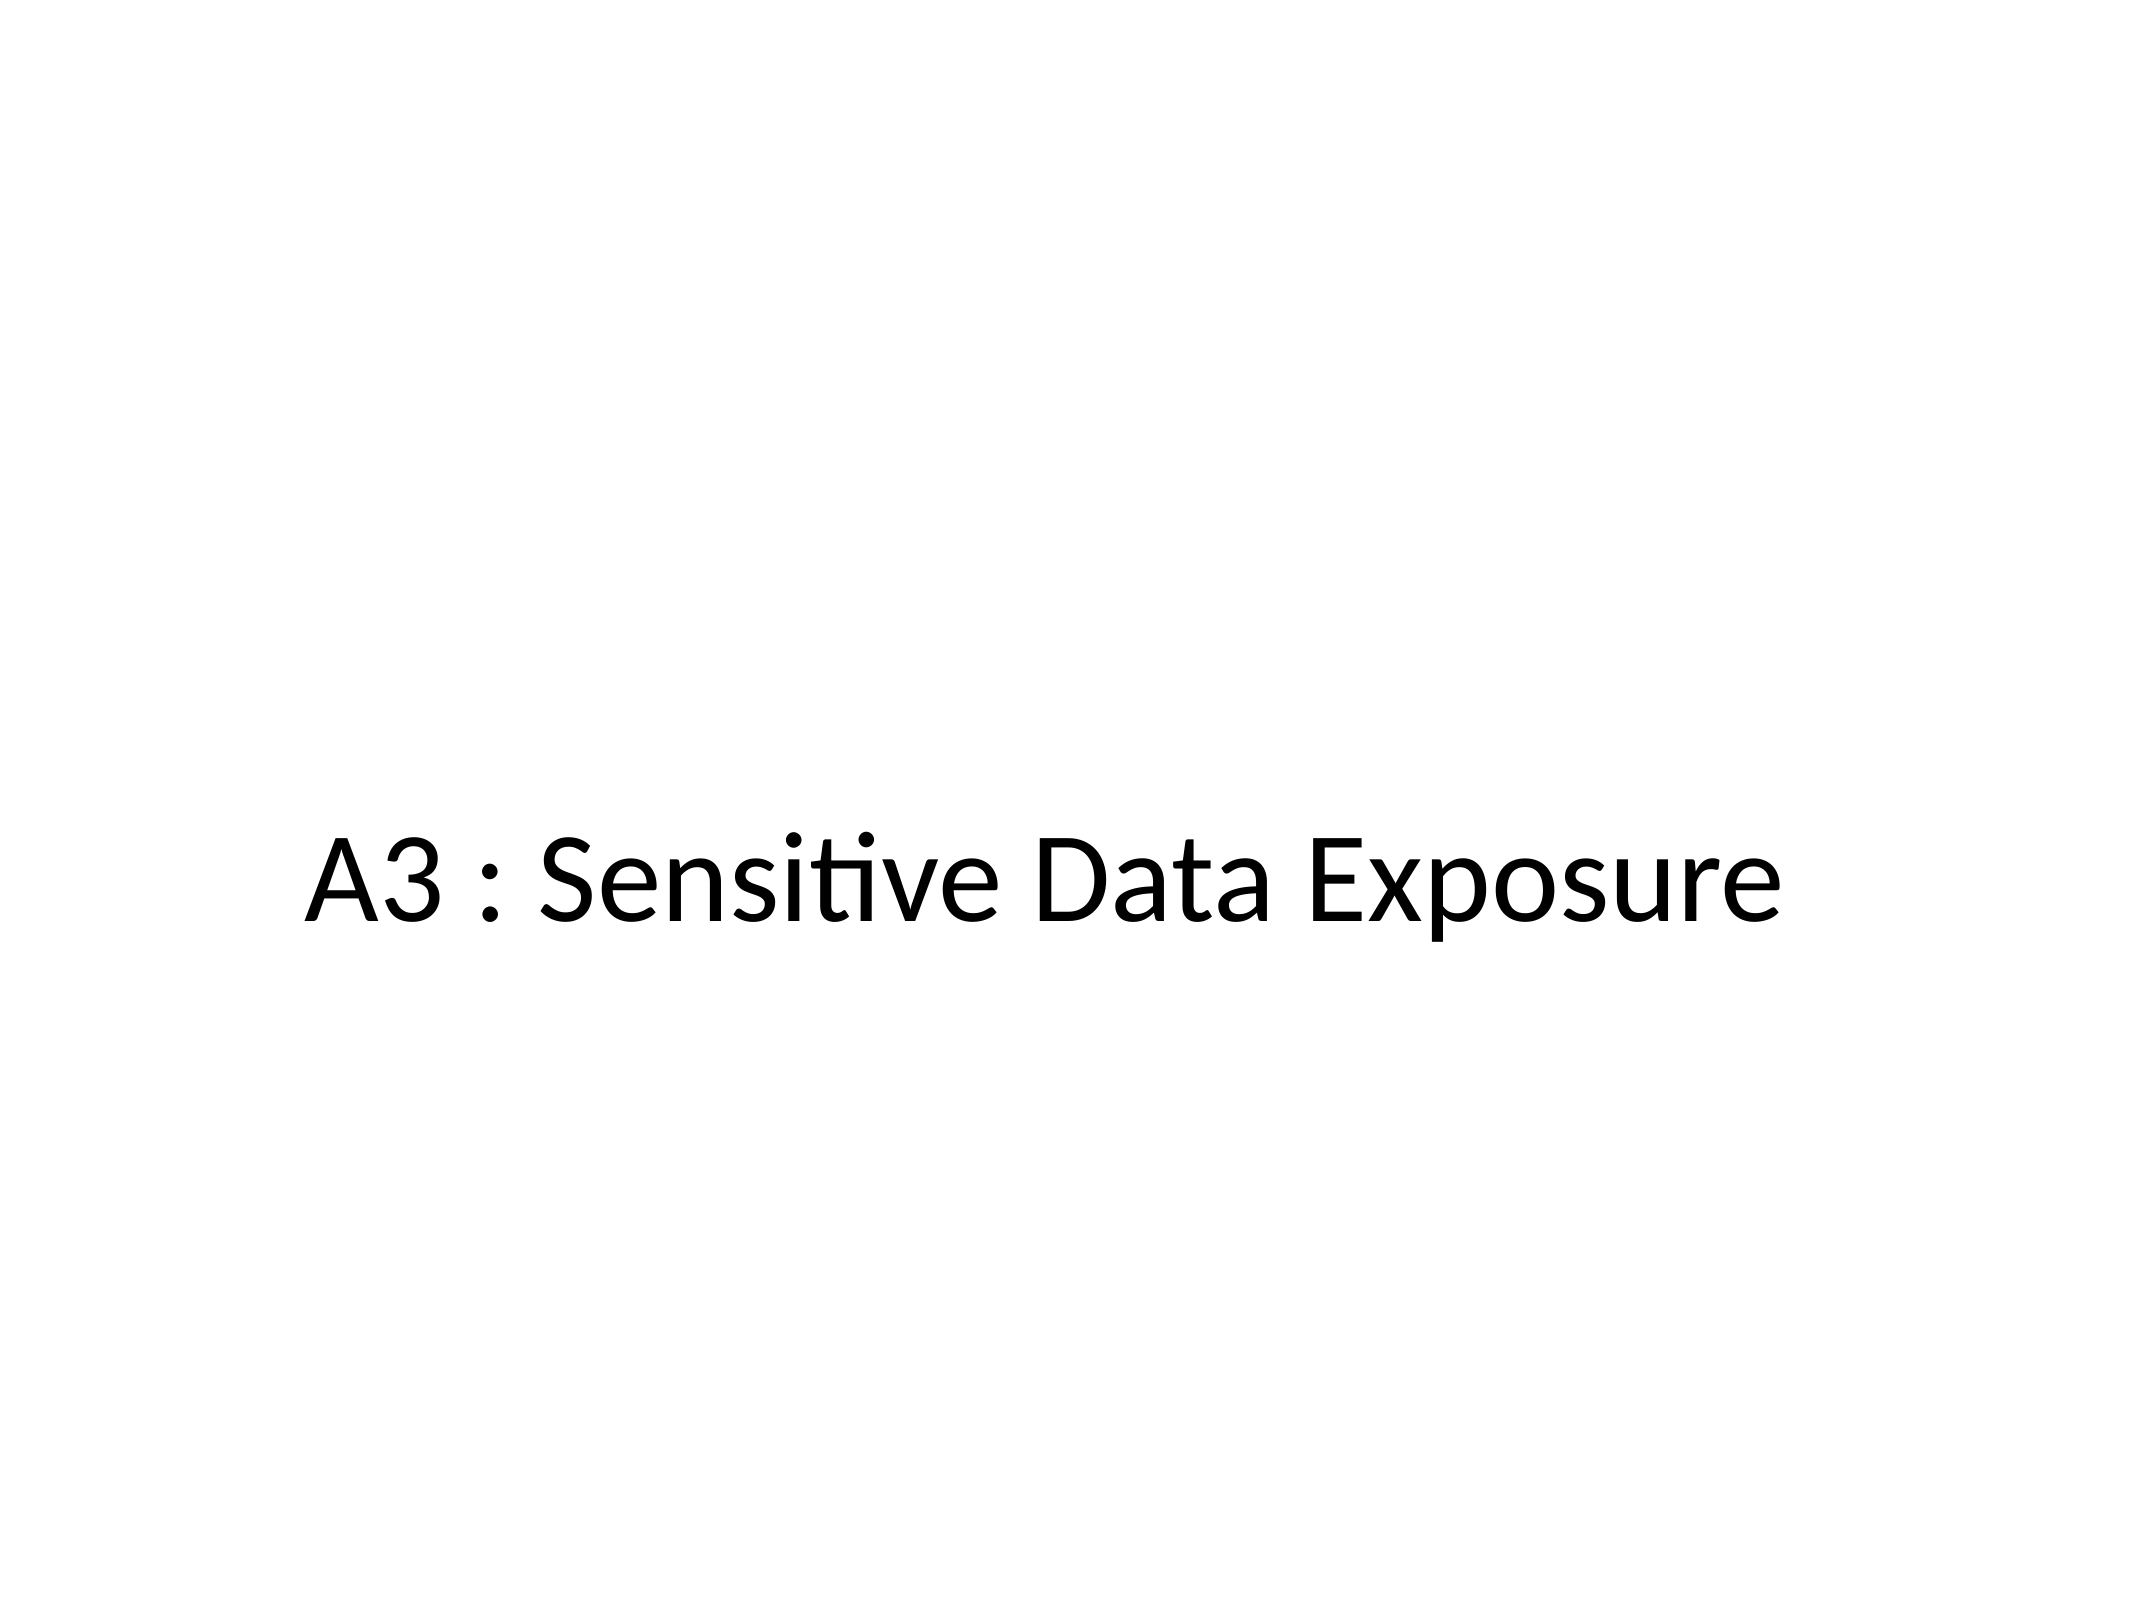

# A3 : Sensitive Data Exposure
32